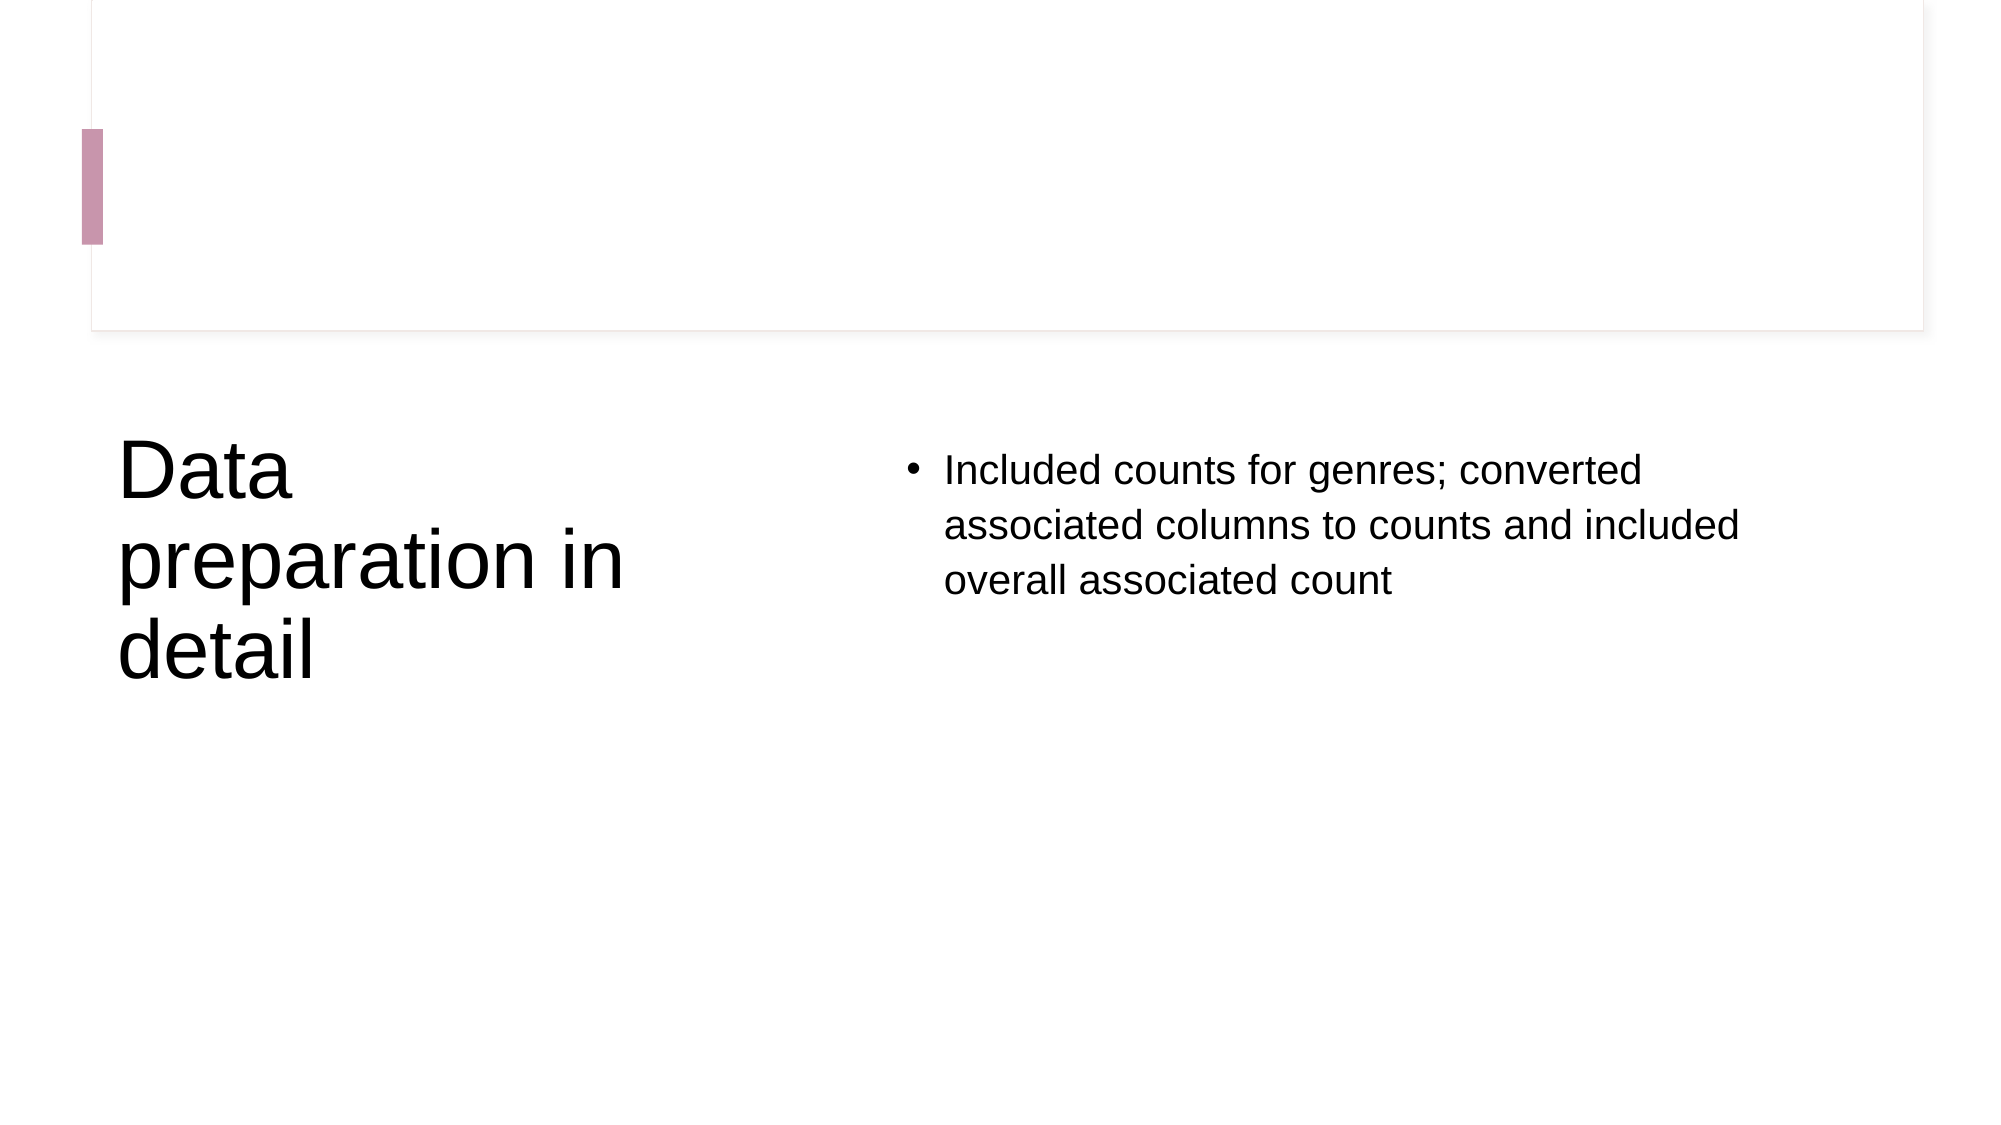

Included counts for genres; converted associated columns to counts and included overall associated count

# Data preparation in detail